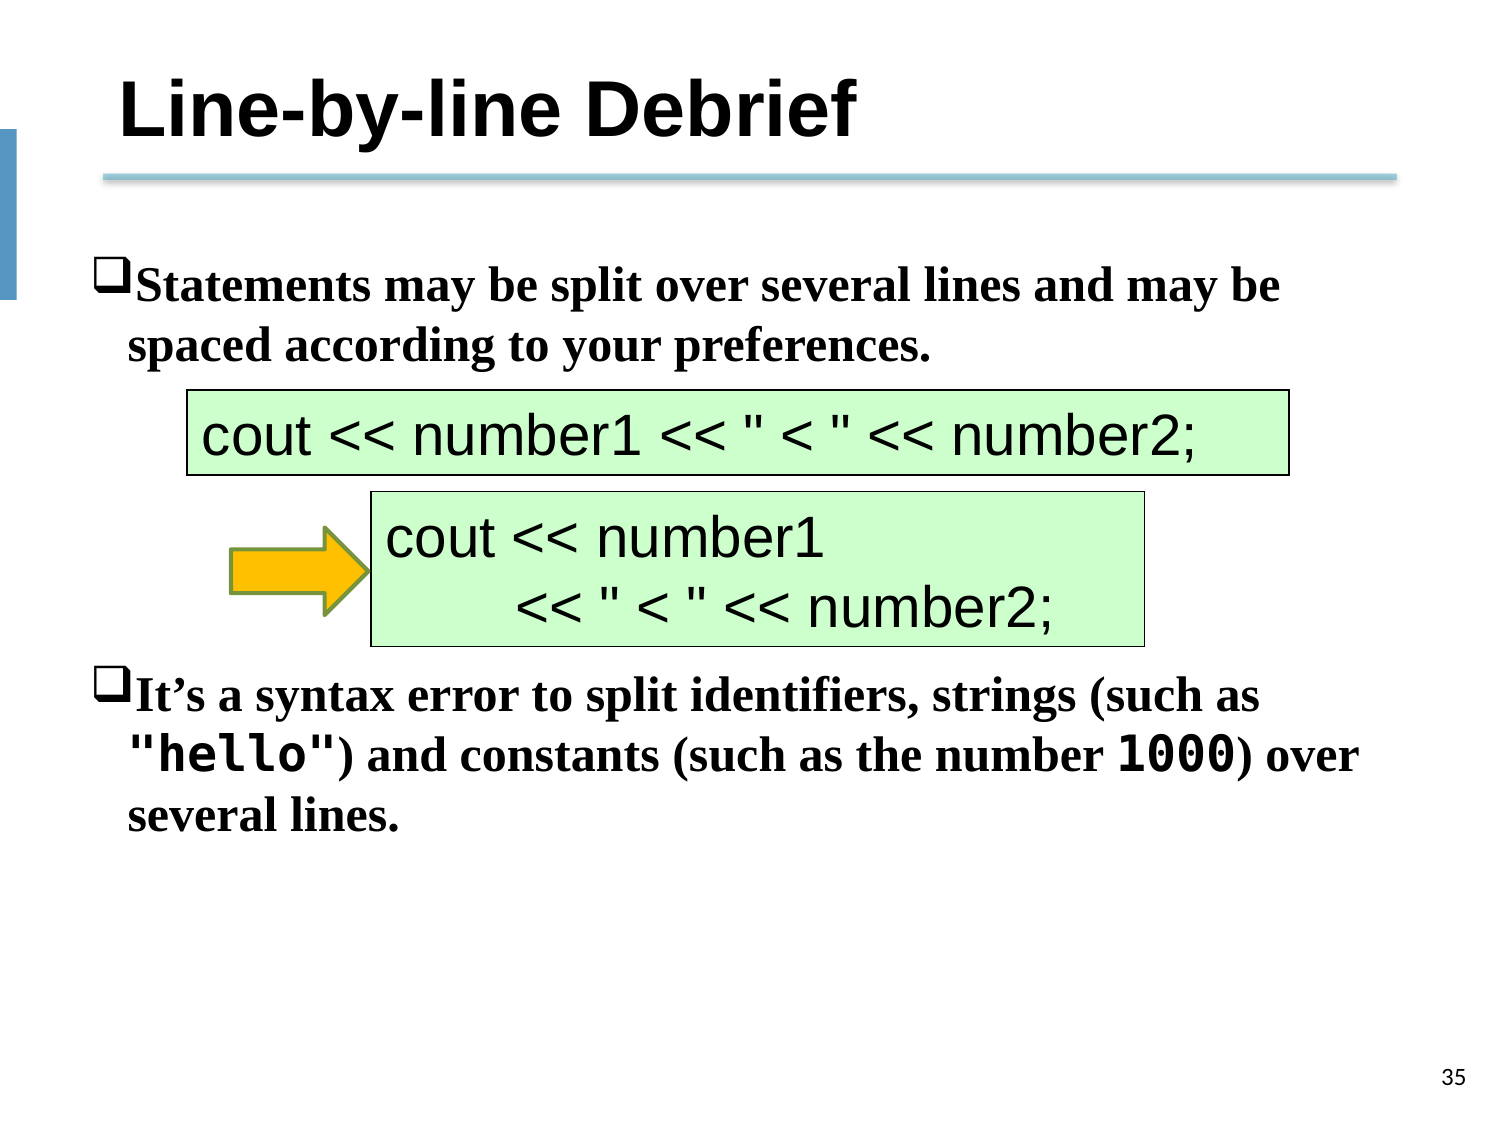

# Line-by-line Debrief
Statements may be split over several lines and may be spaced according to your preferences.

It’s a syntax error to split identifiers, strings (such as "hello") and constants (such as the number 1000) over several lines.

cout << number1 << " < " << number2;
cout << number1
        << " < " << number2;

35